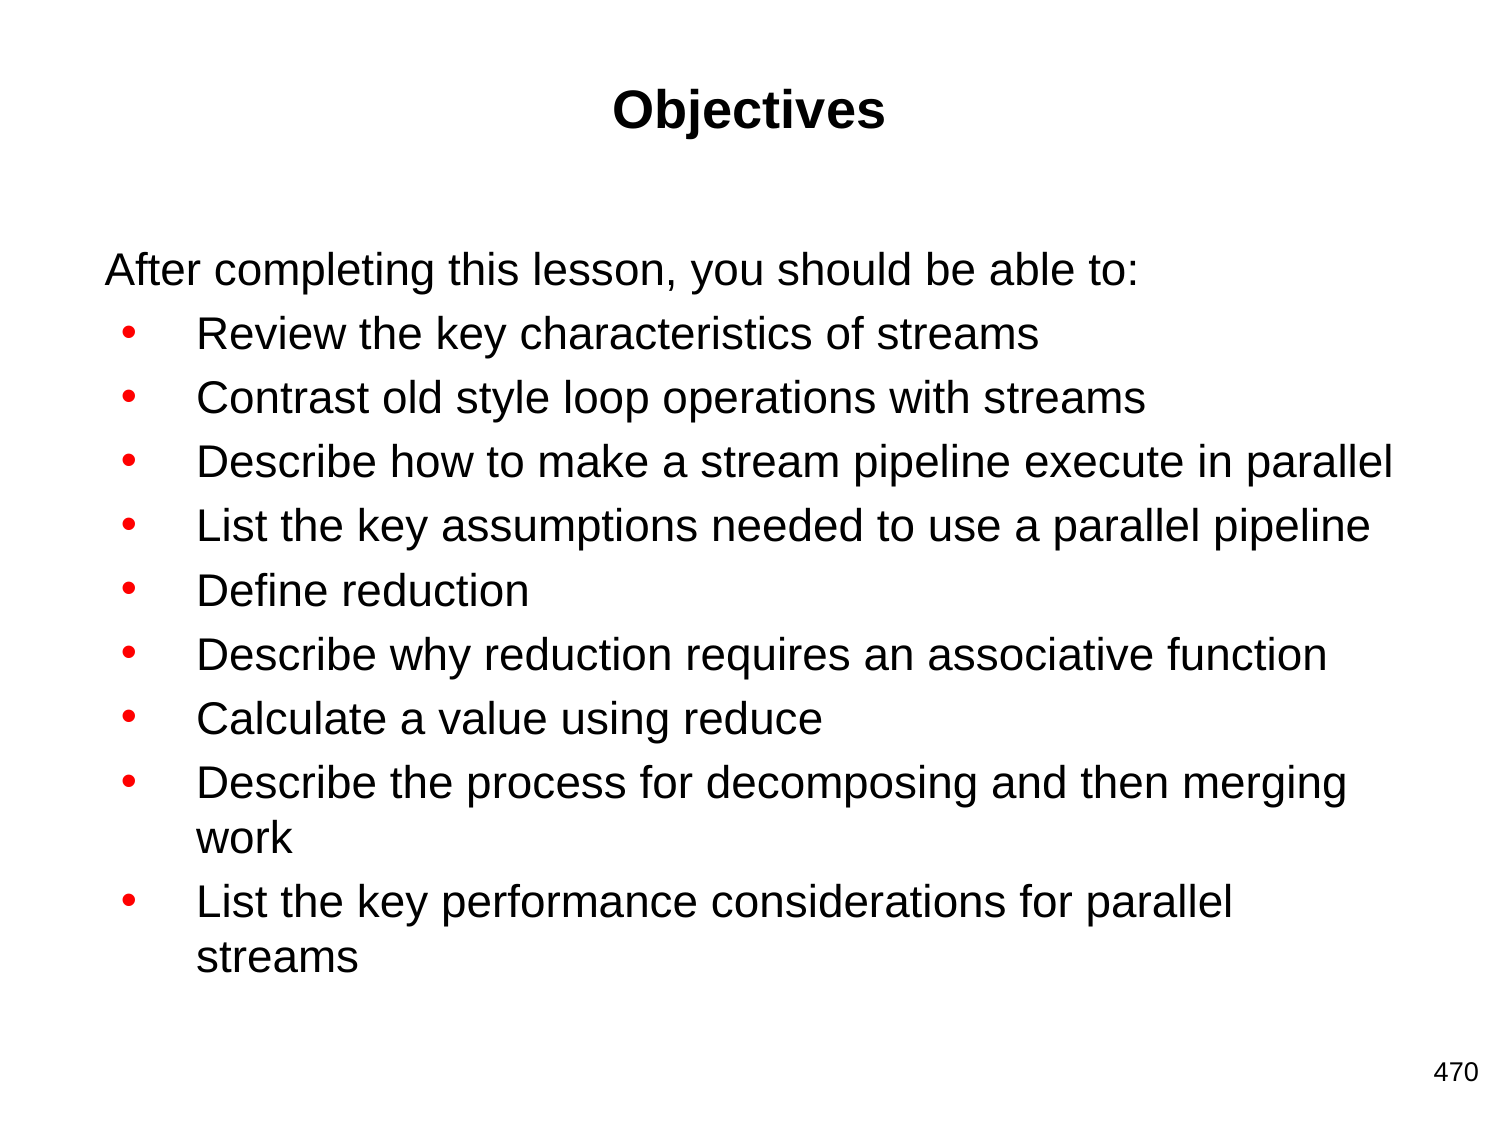

# Objectives
After completing this lesson, you should be able to:
Review the key characteristics of streams
Contrast old style loop operations with streams
Describe how to make a stream pipeline execute in parallel
List the key assumptions needed to use a parallel pipeline
Define reduction
Describe why reduction requires an associative function
Calculate a value using reduce
Describe the process for decomposing and then merging work
List the key performance considerations for parallel streams
470